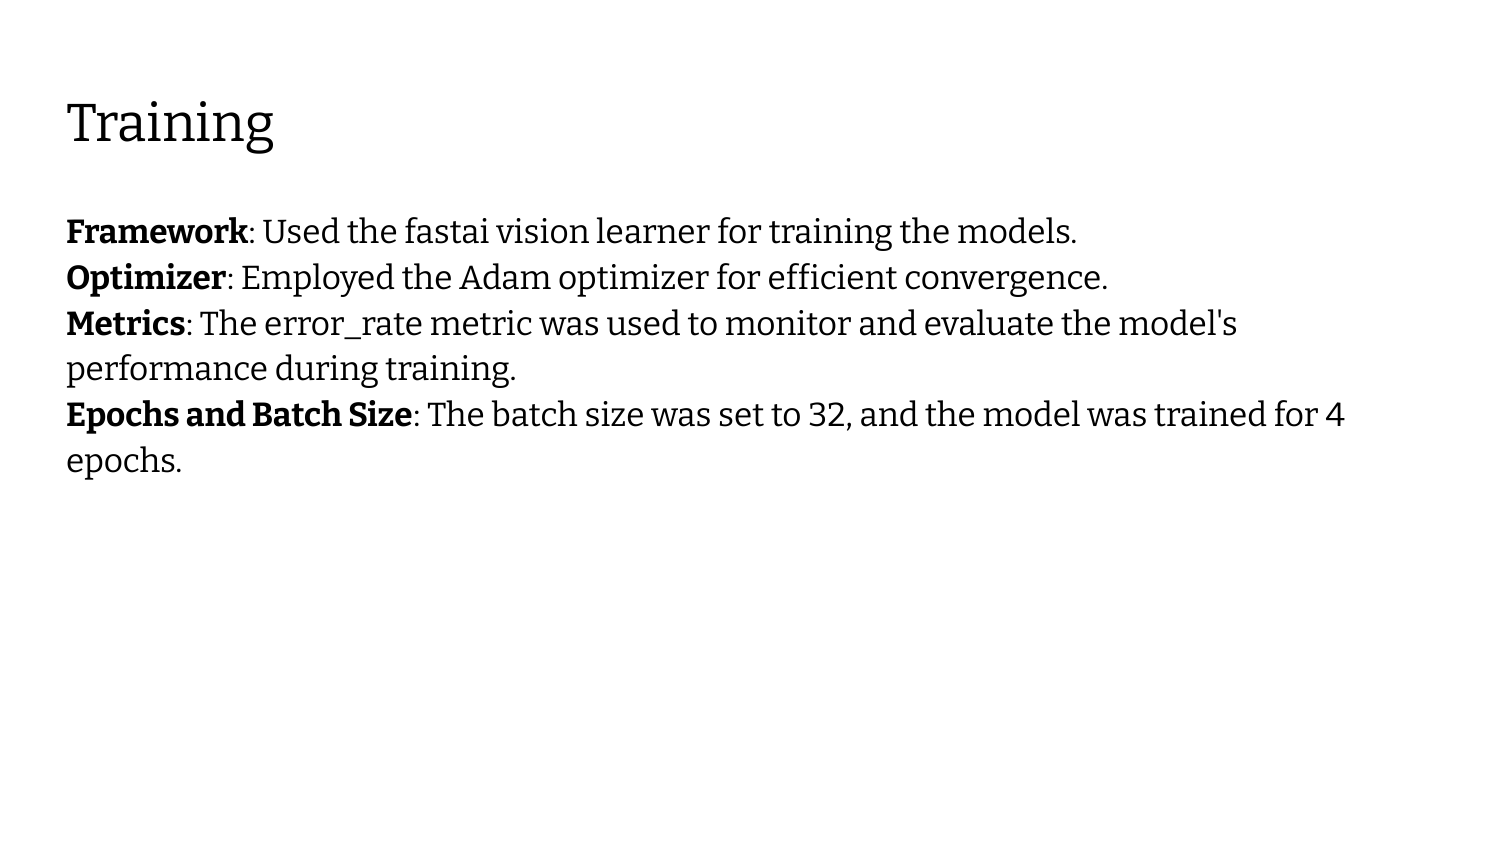

# Training
Framework: Used the fastai vision learner for training the models.
Optimizer: Employed the Adam optimizer for efficient convergence.
Metrics: The error_rate metric was used to monitor and evaluate the model's performance during training.
Epochs and Batch Size: The batch size was set to 32, and the model was trained for 4 epochs.